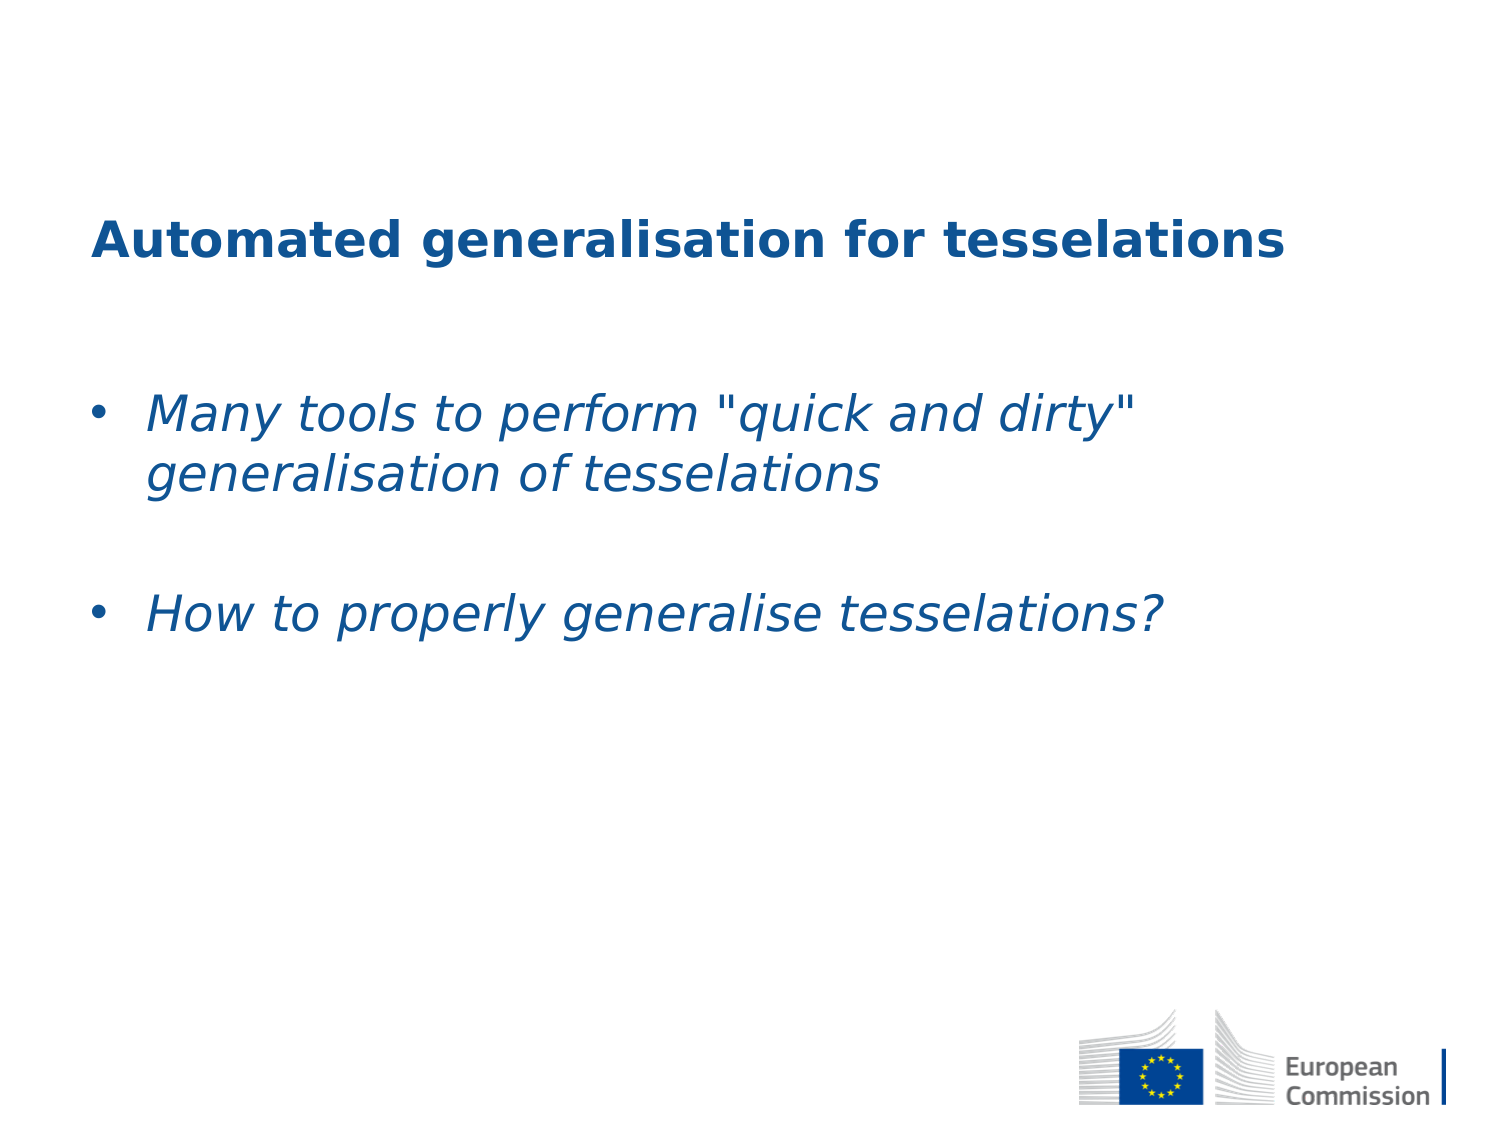

# Automated generalisation for tesselations
Many tools to perform "quick and dirty" generalisation of tesselations

How to properly generalise tesselations?